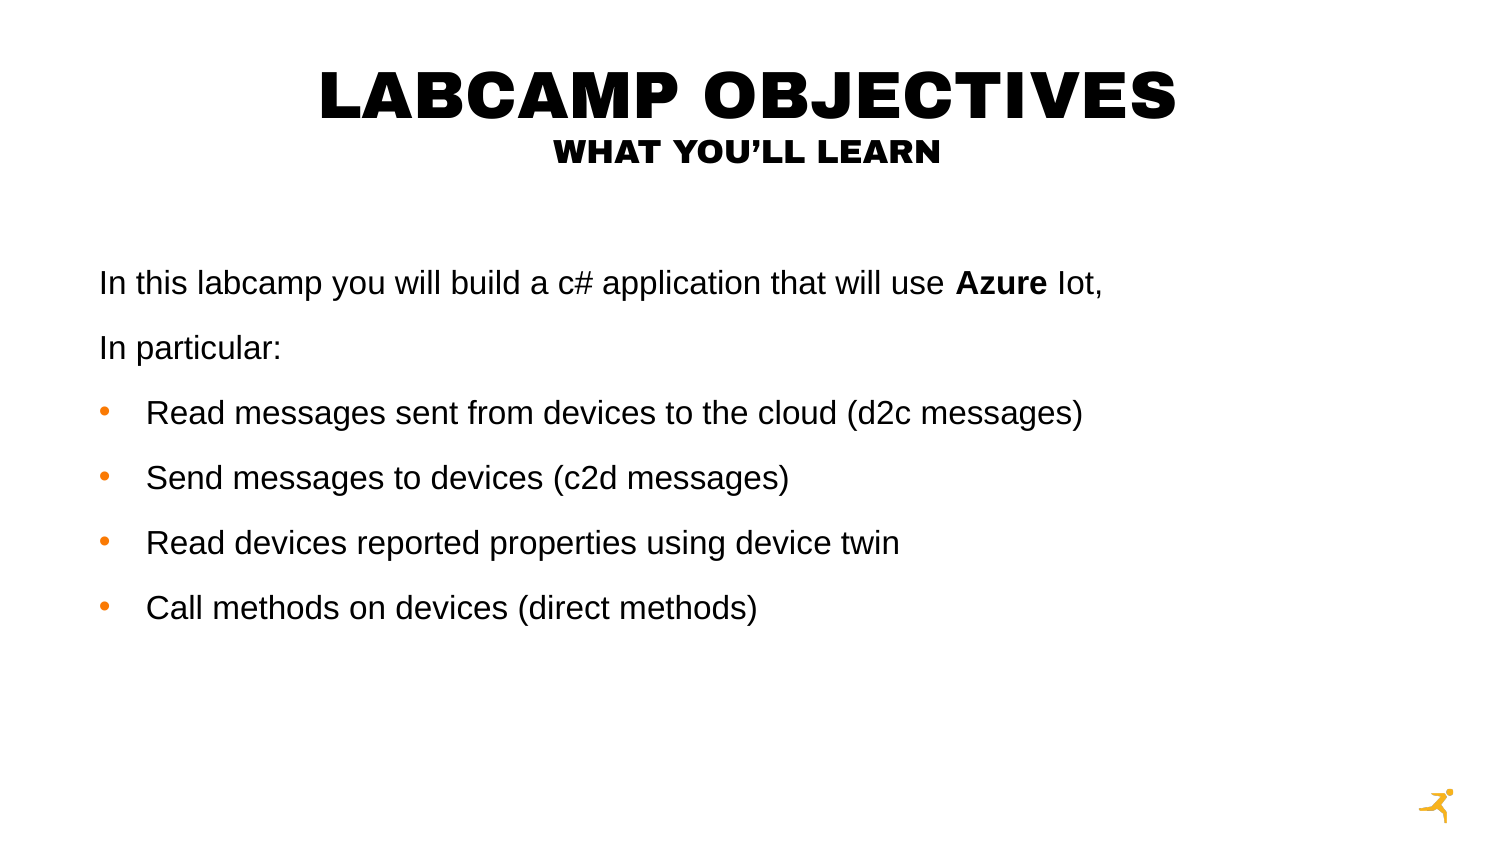

# Labcamp objectives
What you’ll learn
In this labcamp you will build a c# application that will use Azure Iot,
In particular:
Read messages sent from devices to the cloud (d2c messages)
Send messages to devices (c2d messages)
Read devices reported properties using device twin
Call methods on devices (direct methods)